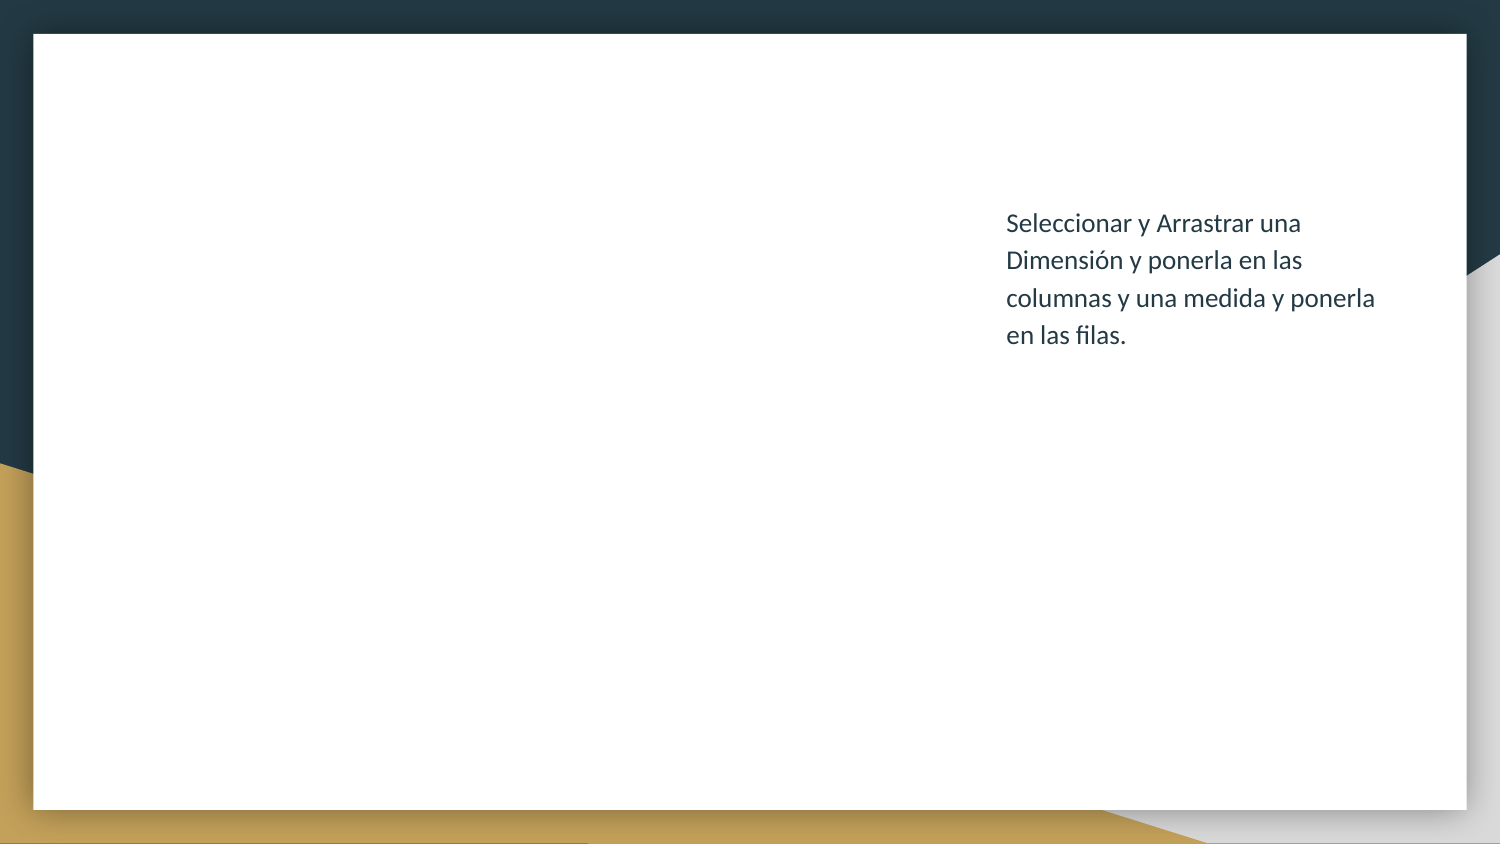

Seleccionar y Arrastrar una Dimensión y ponerla en las columnas y una medida y ponerla en las filas.